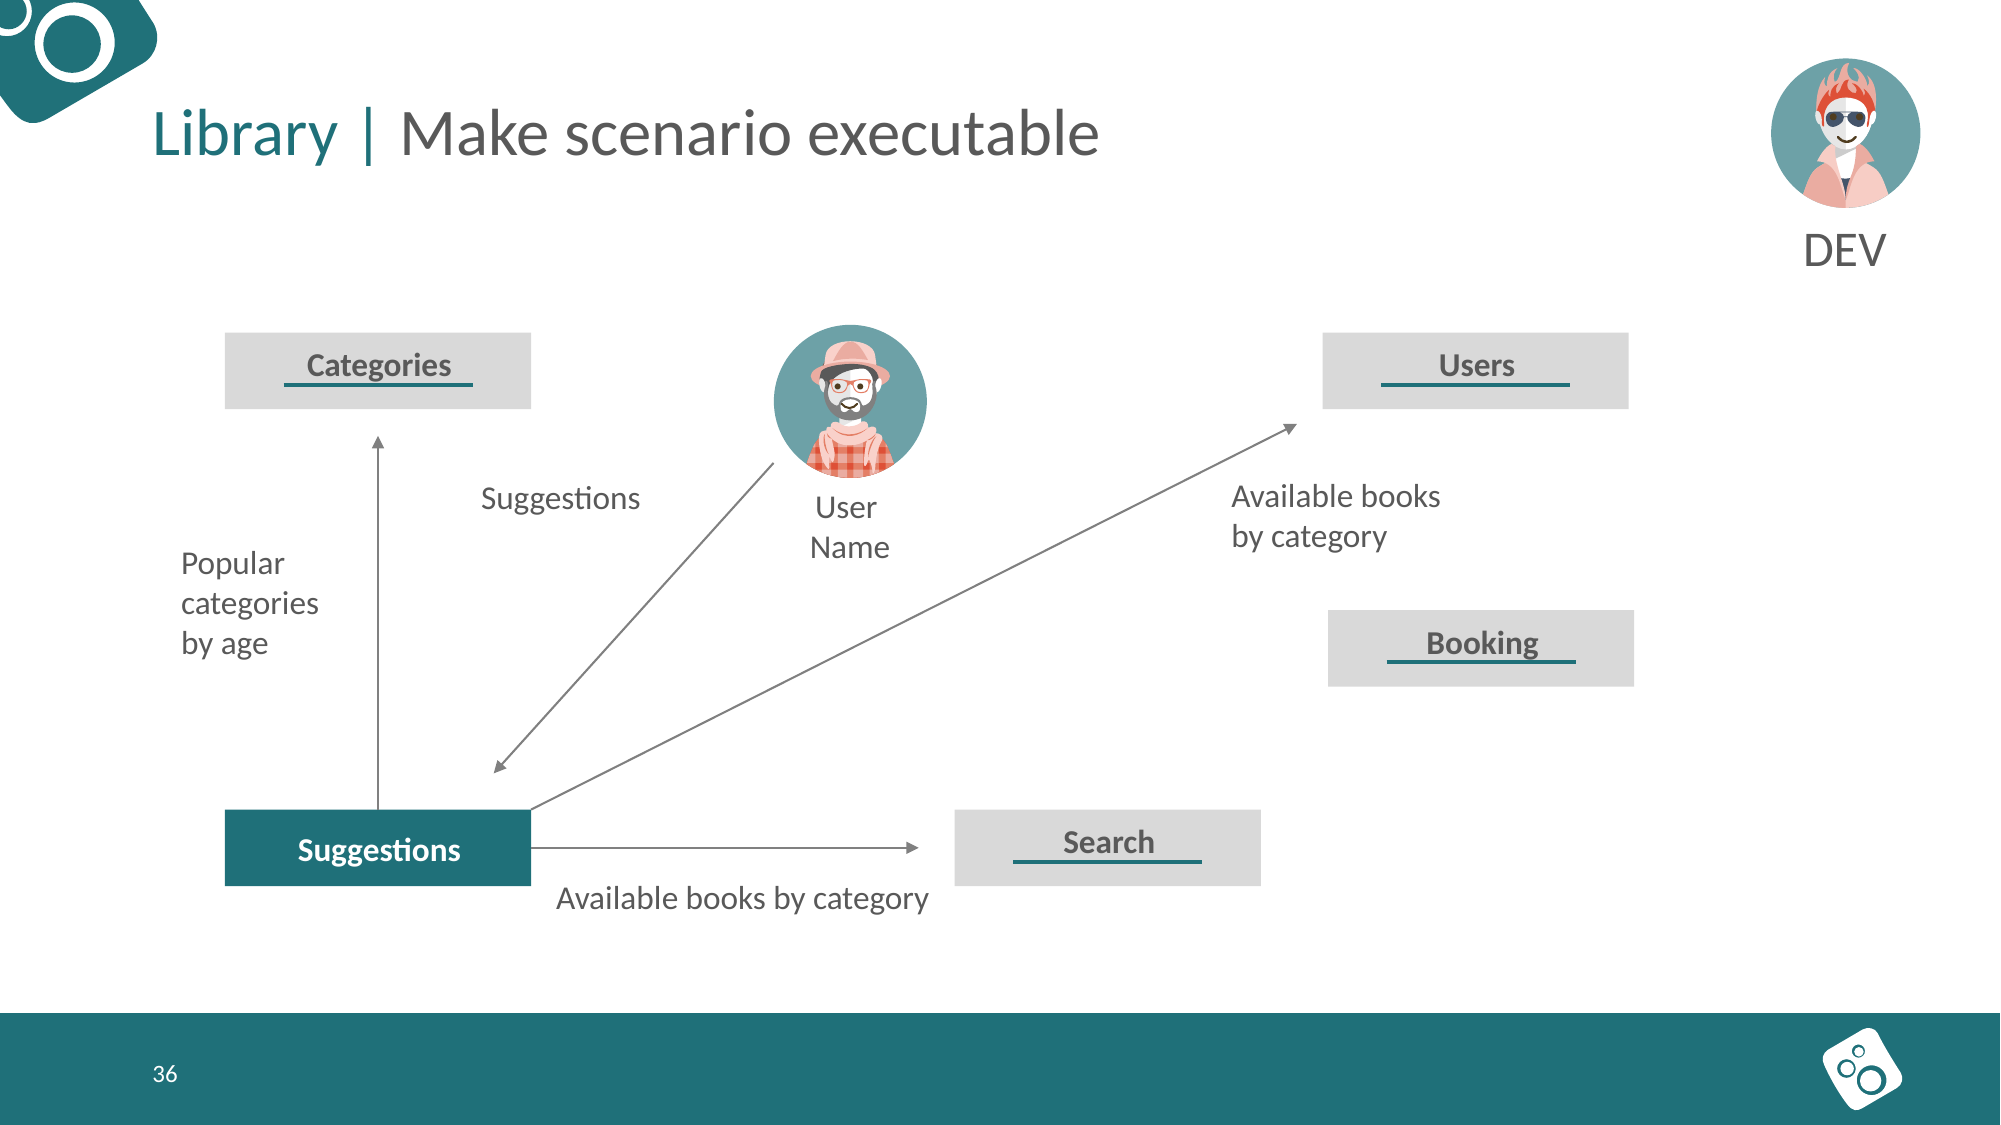

# Library | Make scenario executable

DEV

Categories

Users

Available books
by category
Suggestions
User
Name
Popular categories by age

Booking

Suggestions

Search
Available books by category
36